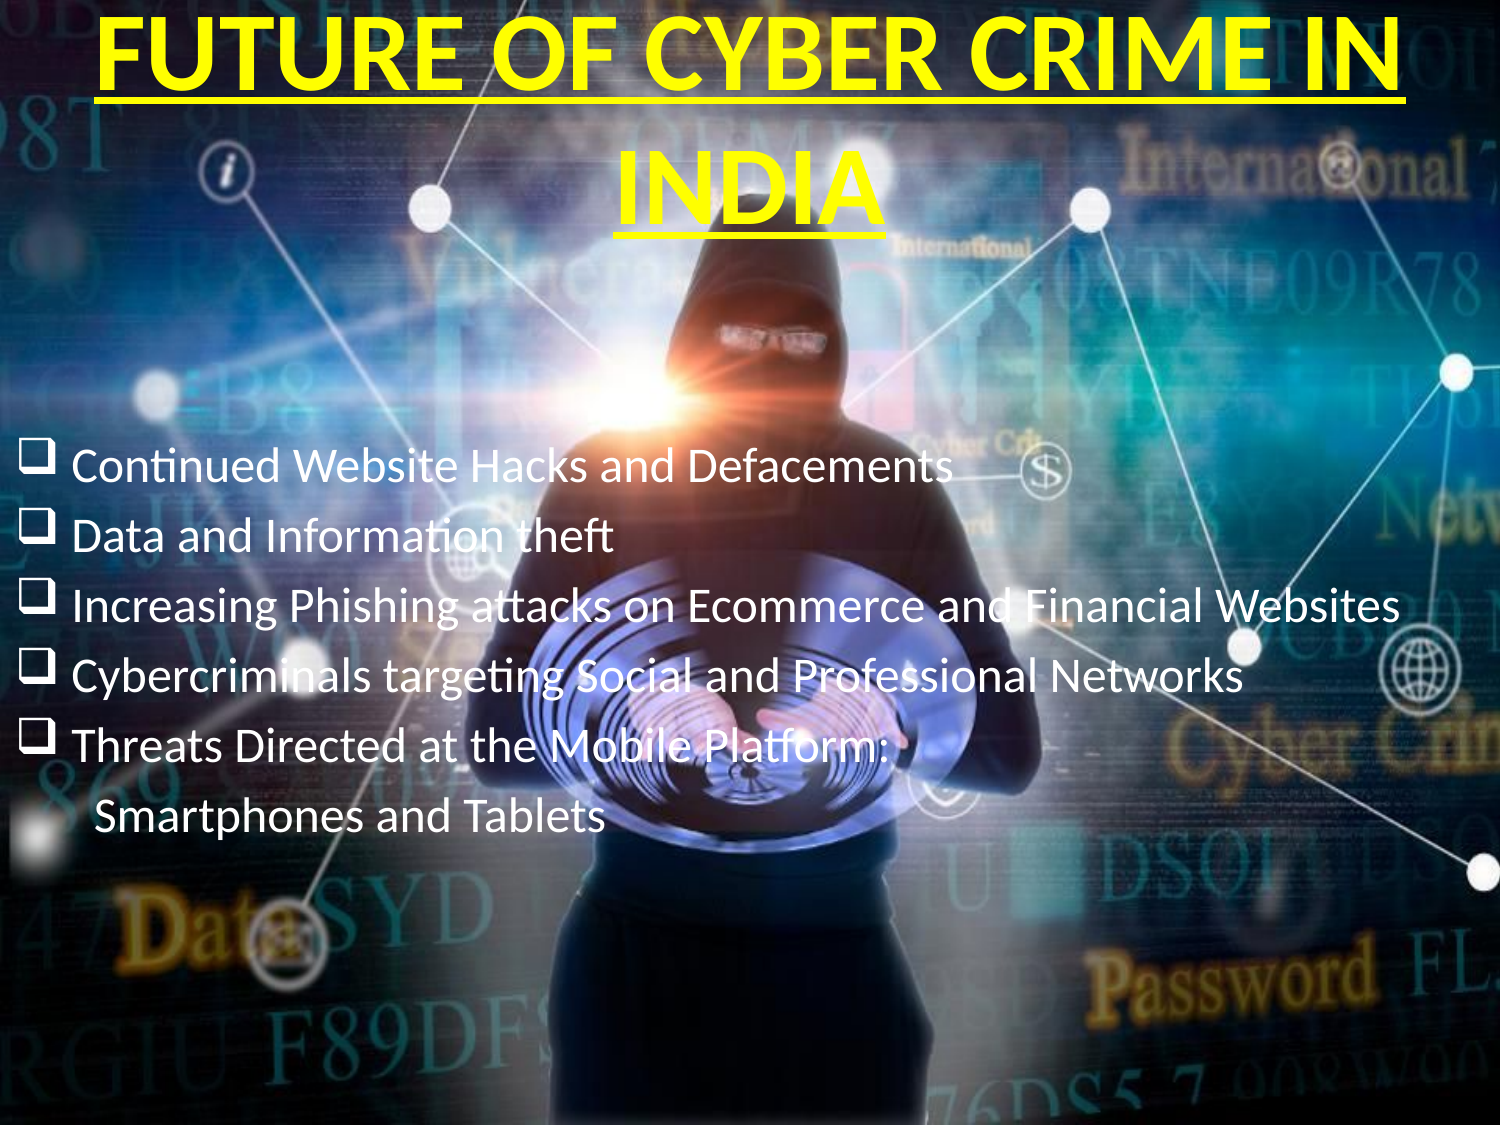

# FUTURE OF CYBER CRIME IN INDIA
Continued Website Hacks and Defacements
Data and Information theft
Increasing Phishing attacks on Ecommerce and Financial Websites
Cybercriminals targeting Social and Professional Networks
Threats Directed at the Mobile Platform:
       Smartphones and Tablets